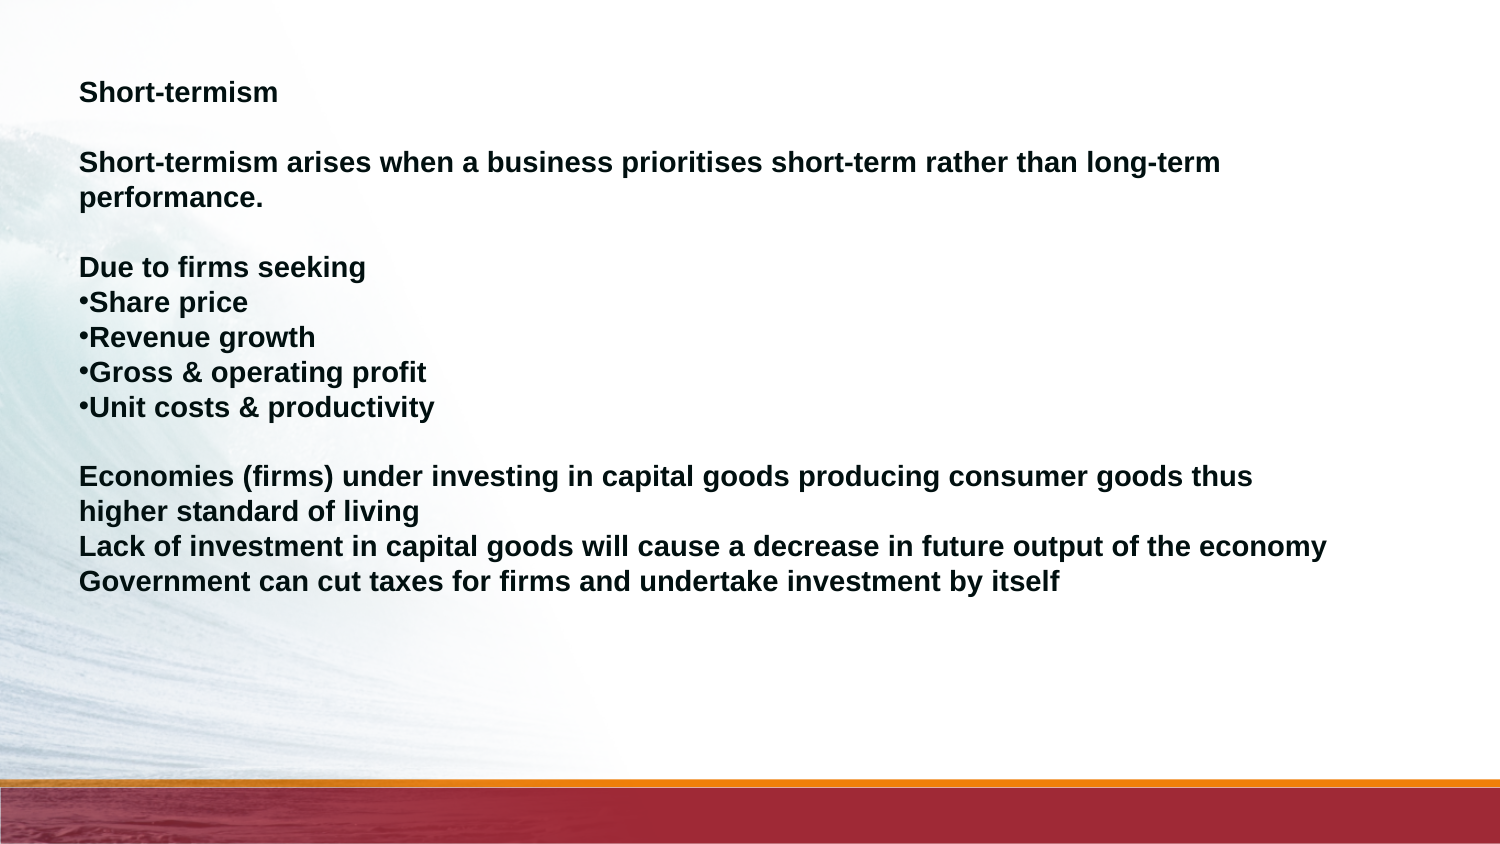

Short-termism

Short-termism arises when a business prioritises short-term rather than long-term performance.

Due to firms seeking
Share price
Revenue growth
Gross & operating profit
Unit costs & productivity

Economies (firms) under investing in capital goods producing consumer goods thus higher standard of living
Lack of investment in capital goods will cause a decrease in future output of the economy
Government can cut taxes for firms and undertake investment by itself